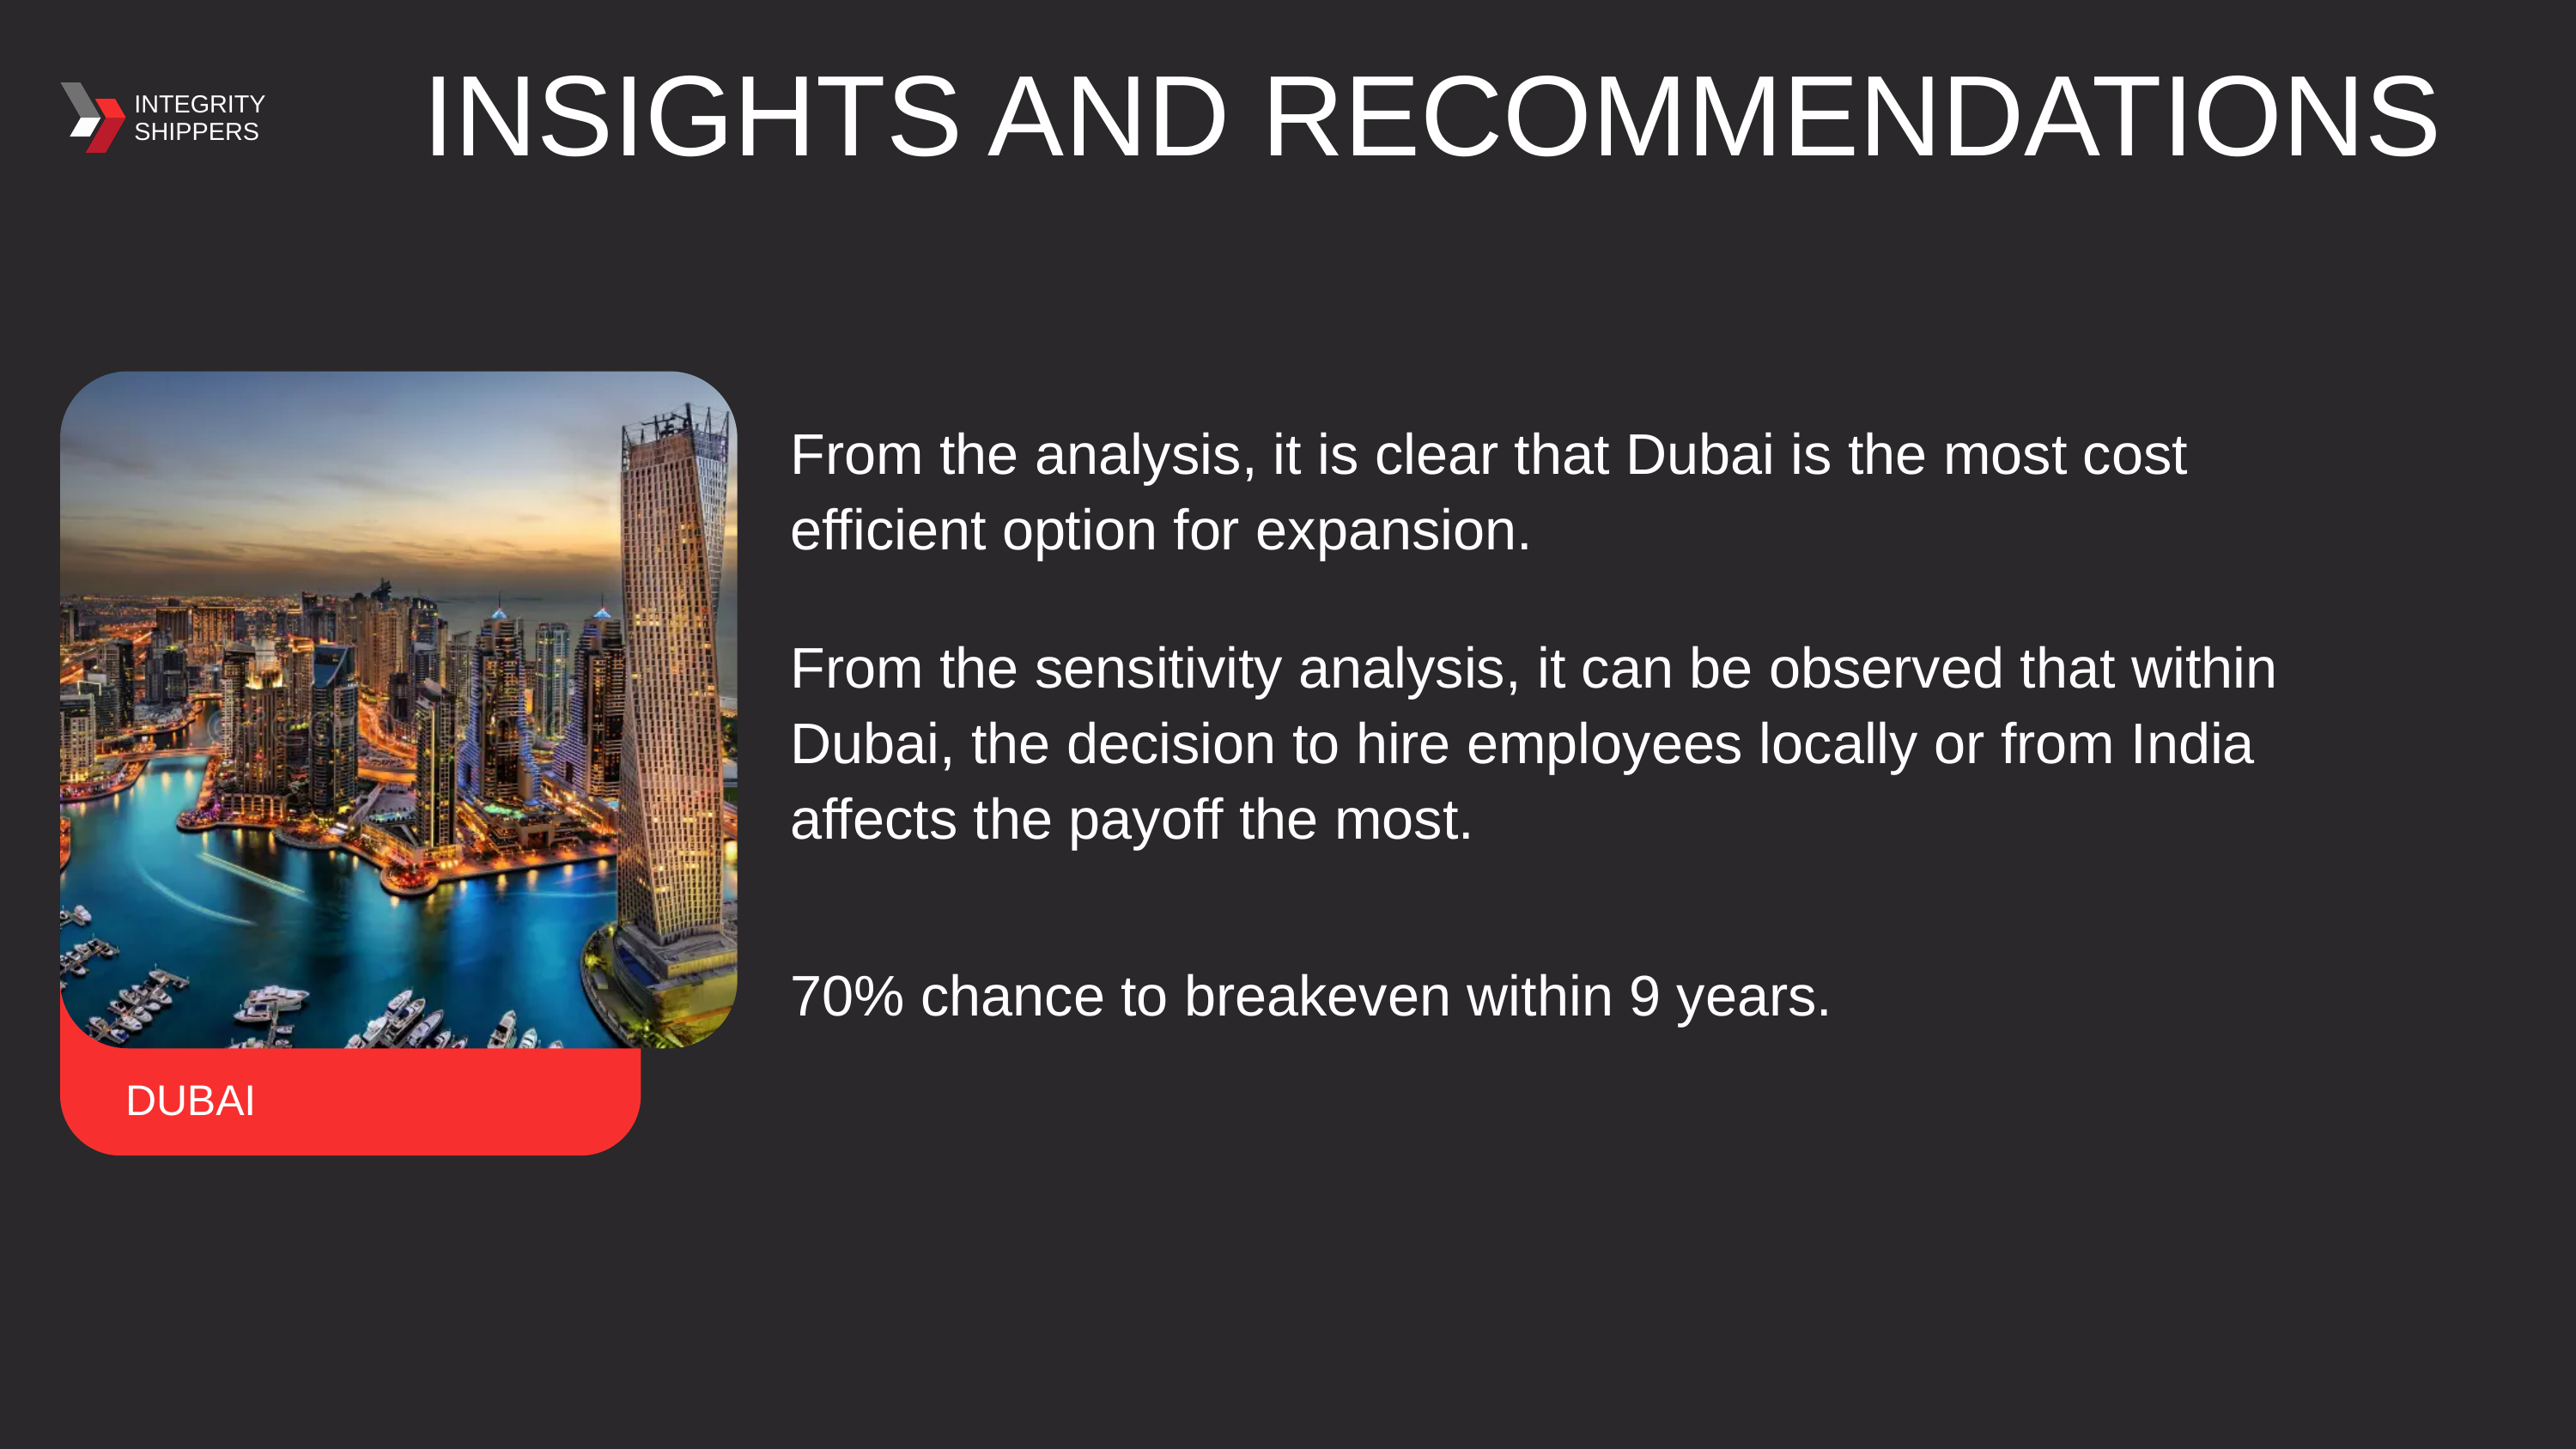

INSIGHTS AND RECOMMENDATIONS

INTEGRITY SHIPPERS

From the analysis, it is clear that Dubai is the most cost efficient option for expansion.
From the sensitivity analysis, it can be observed that within Dubai, the decision to hire employees locally or from India affects the payoff the most.

70% chance to breakeven within 9 years.
DUBAI